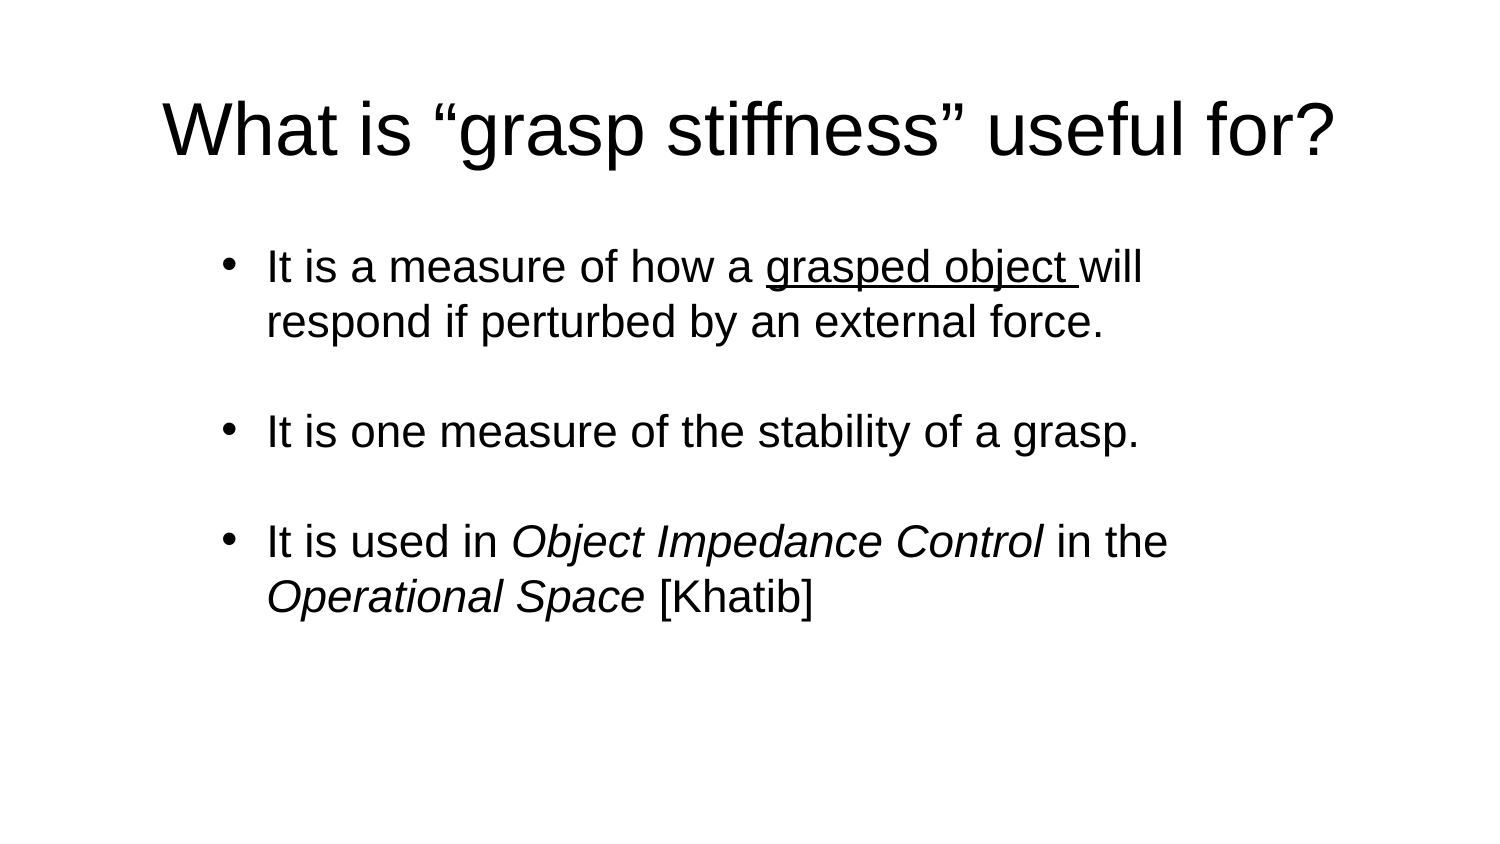

# What is “grasp stiffness” useful for?
It is a measure of how a grasped object will respond if perturbed by an external force.
It is one measure of the stability of a grasp.
It is used in Object Impedance Control in the Operational Space [Khatib]